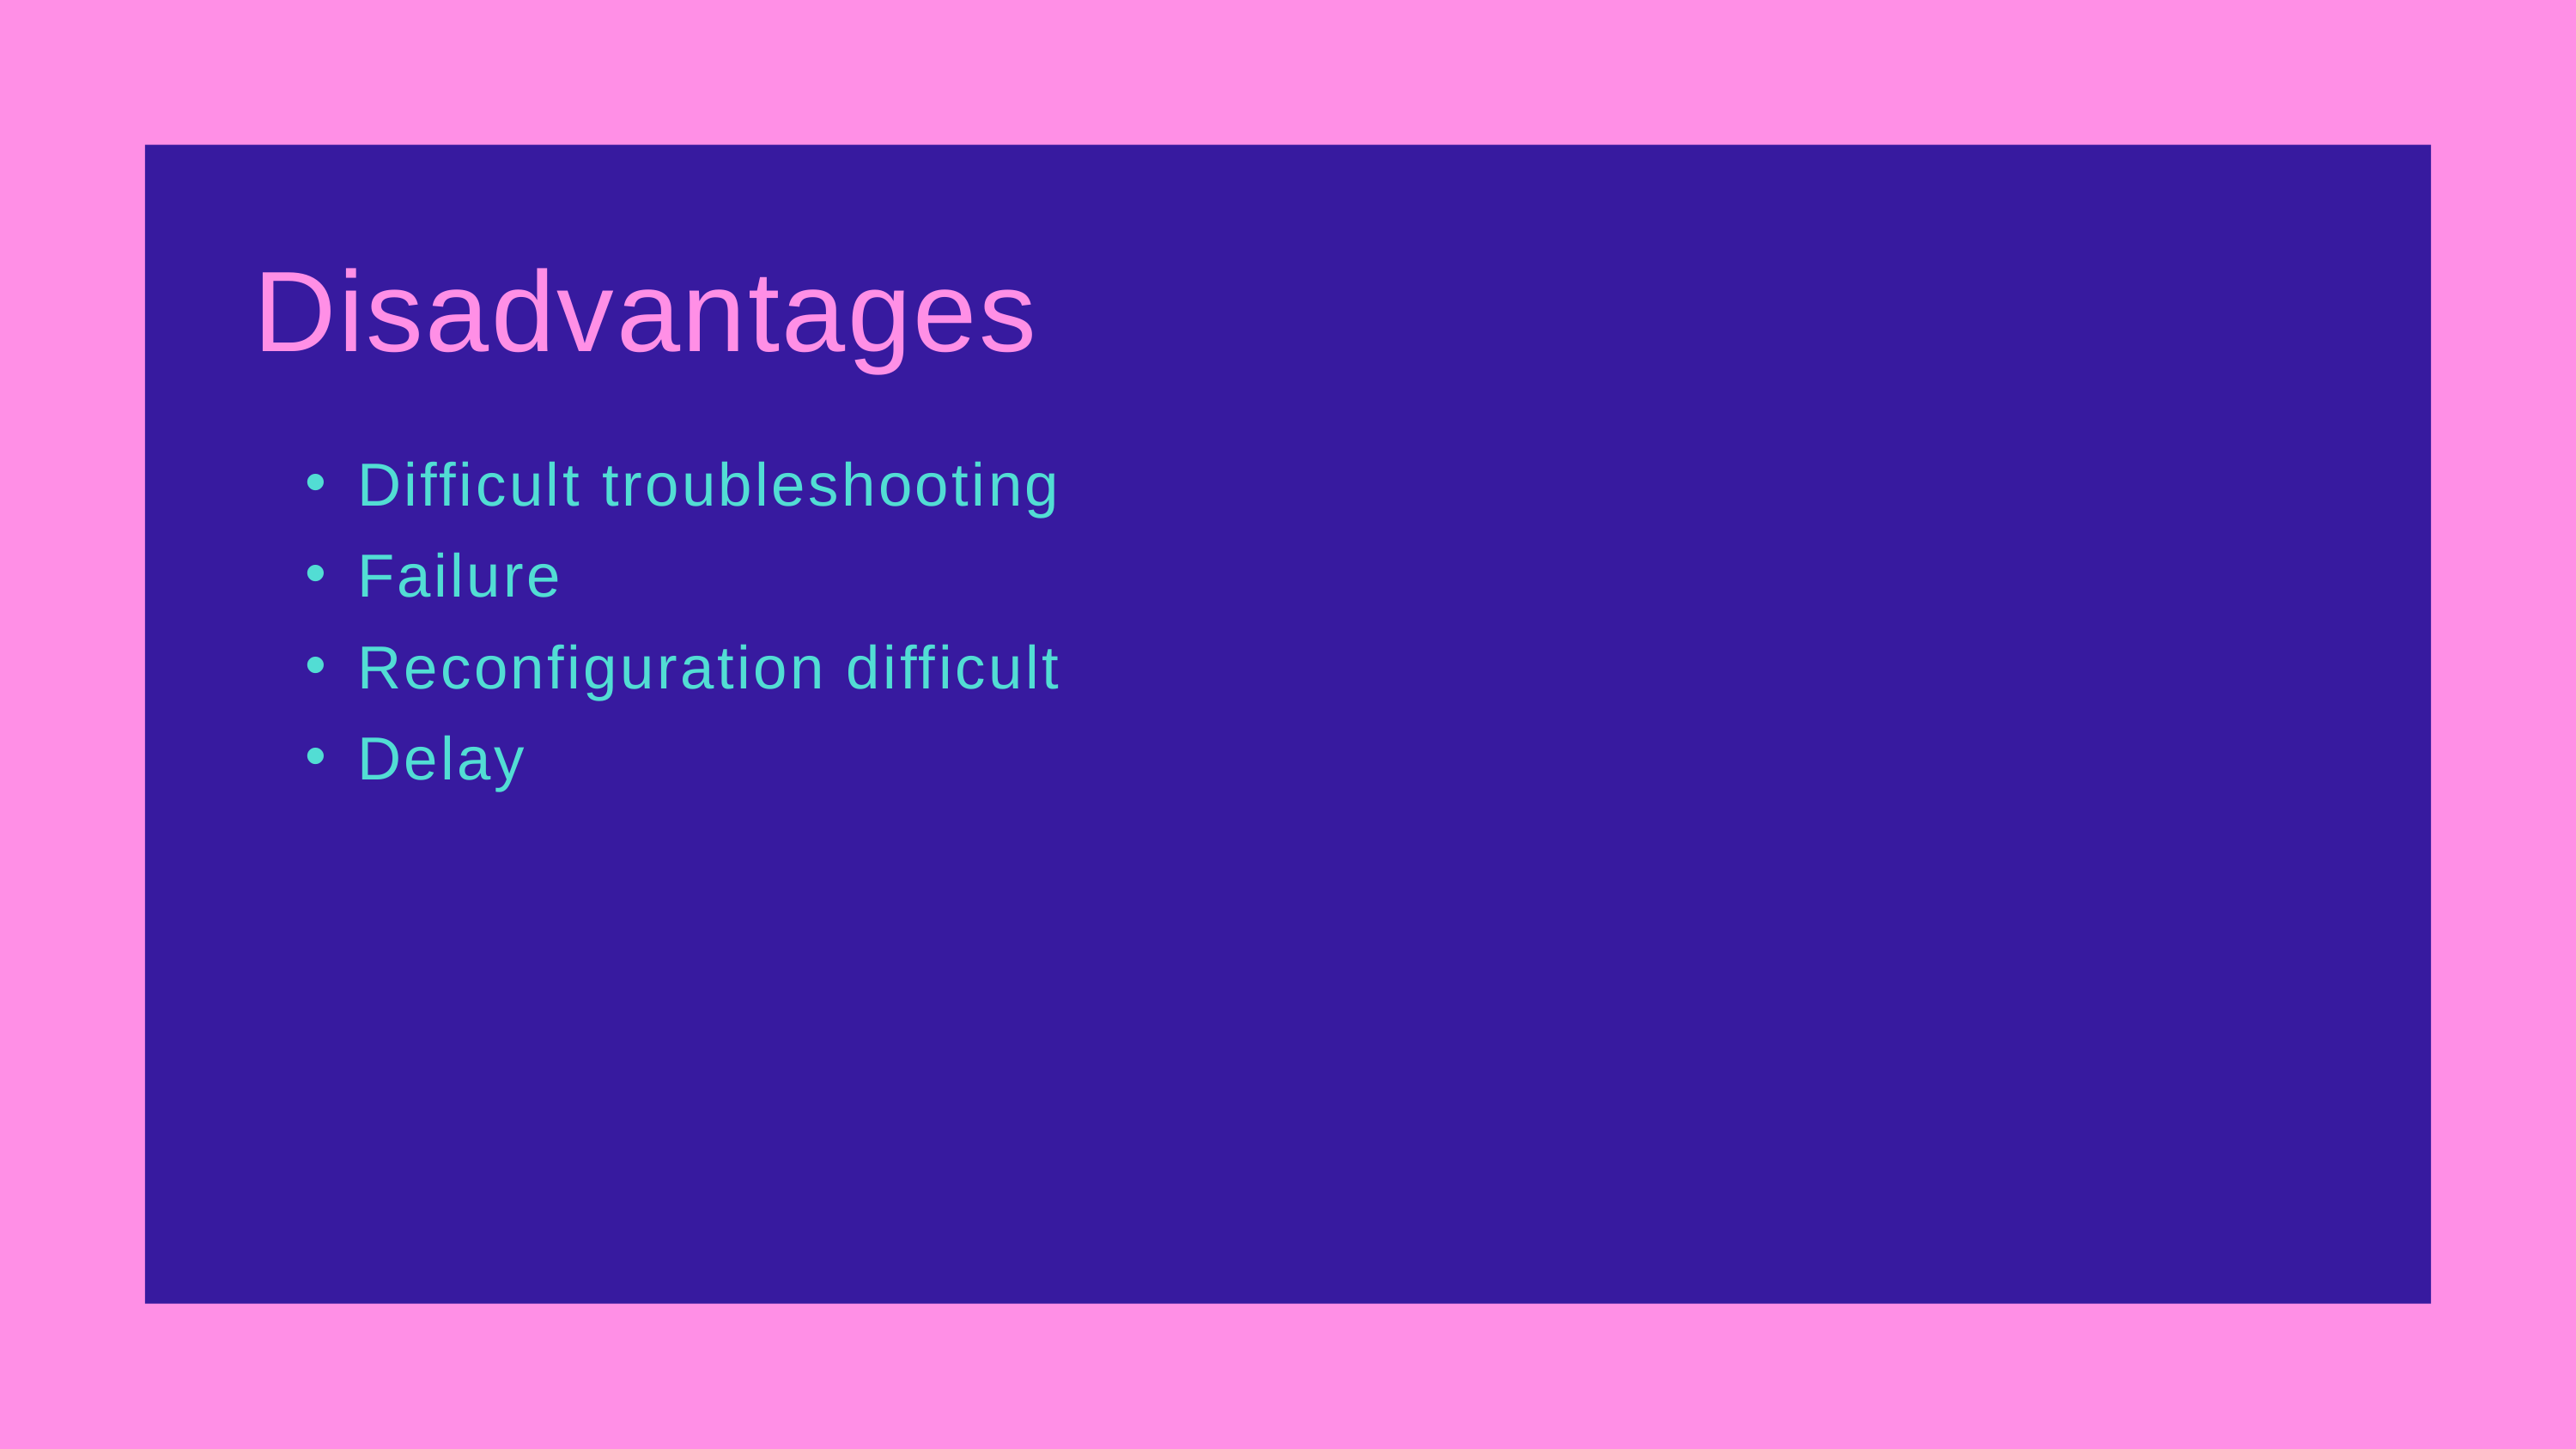

Disadvantages
Difficult troubleshooting
Failure
Reconfiguration difficult
Delay